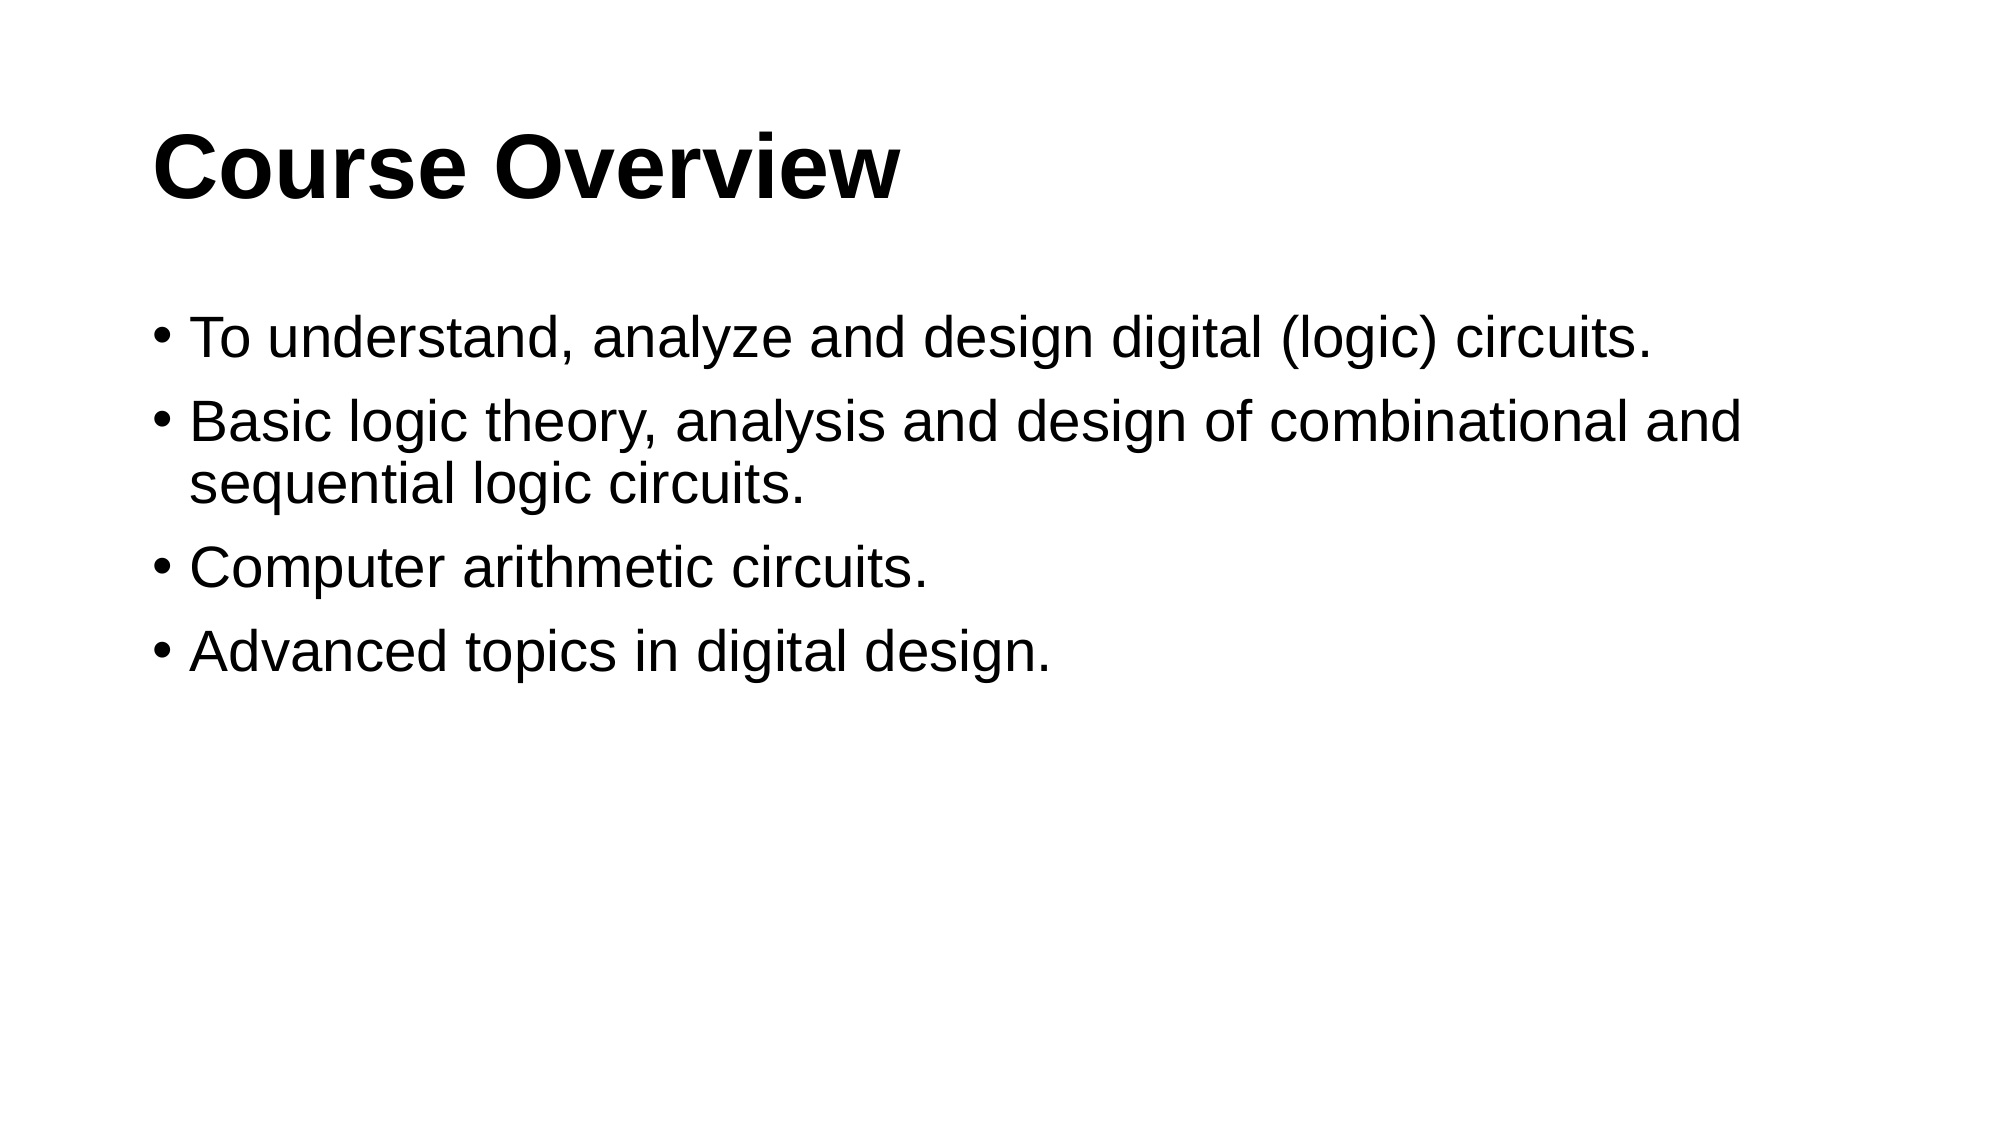

# Course Overview
To understand, analyze and design digital (logic) circuits.
Basic logic theory, analysis and design of combinational and
sequential logic circuits.
Computer arithmetic circuits.
Advanced topics in digital design.